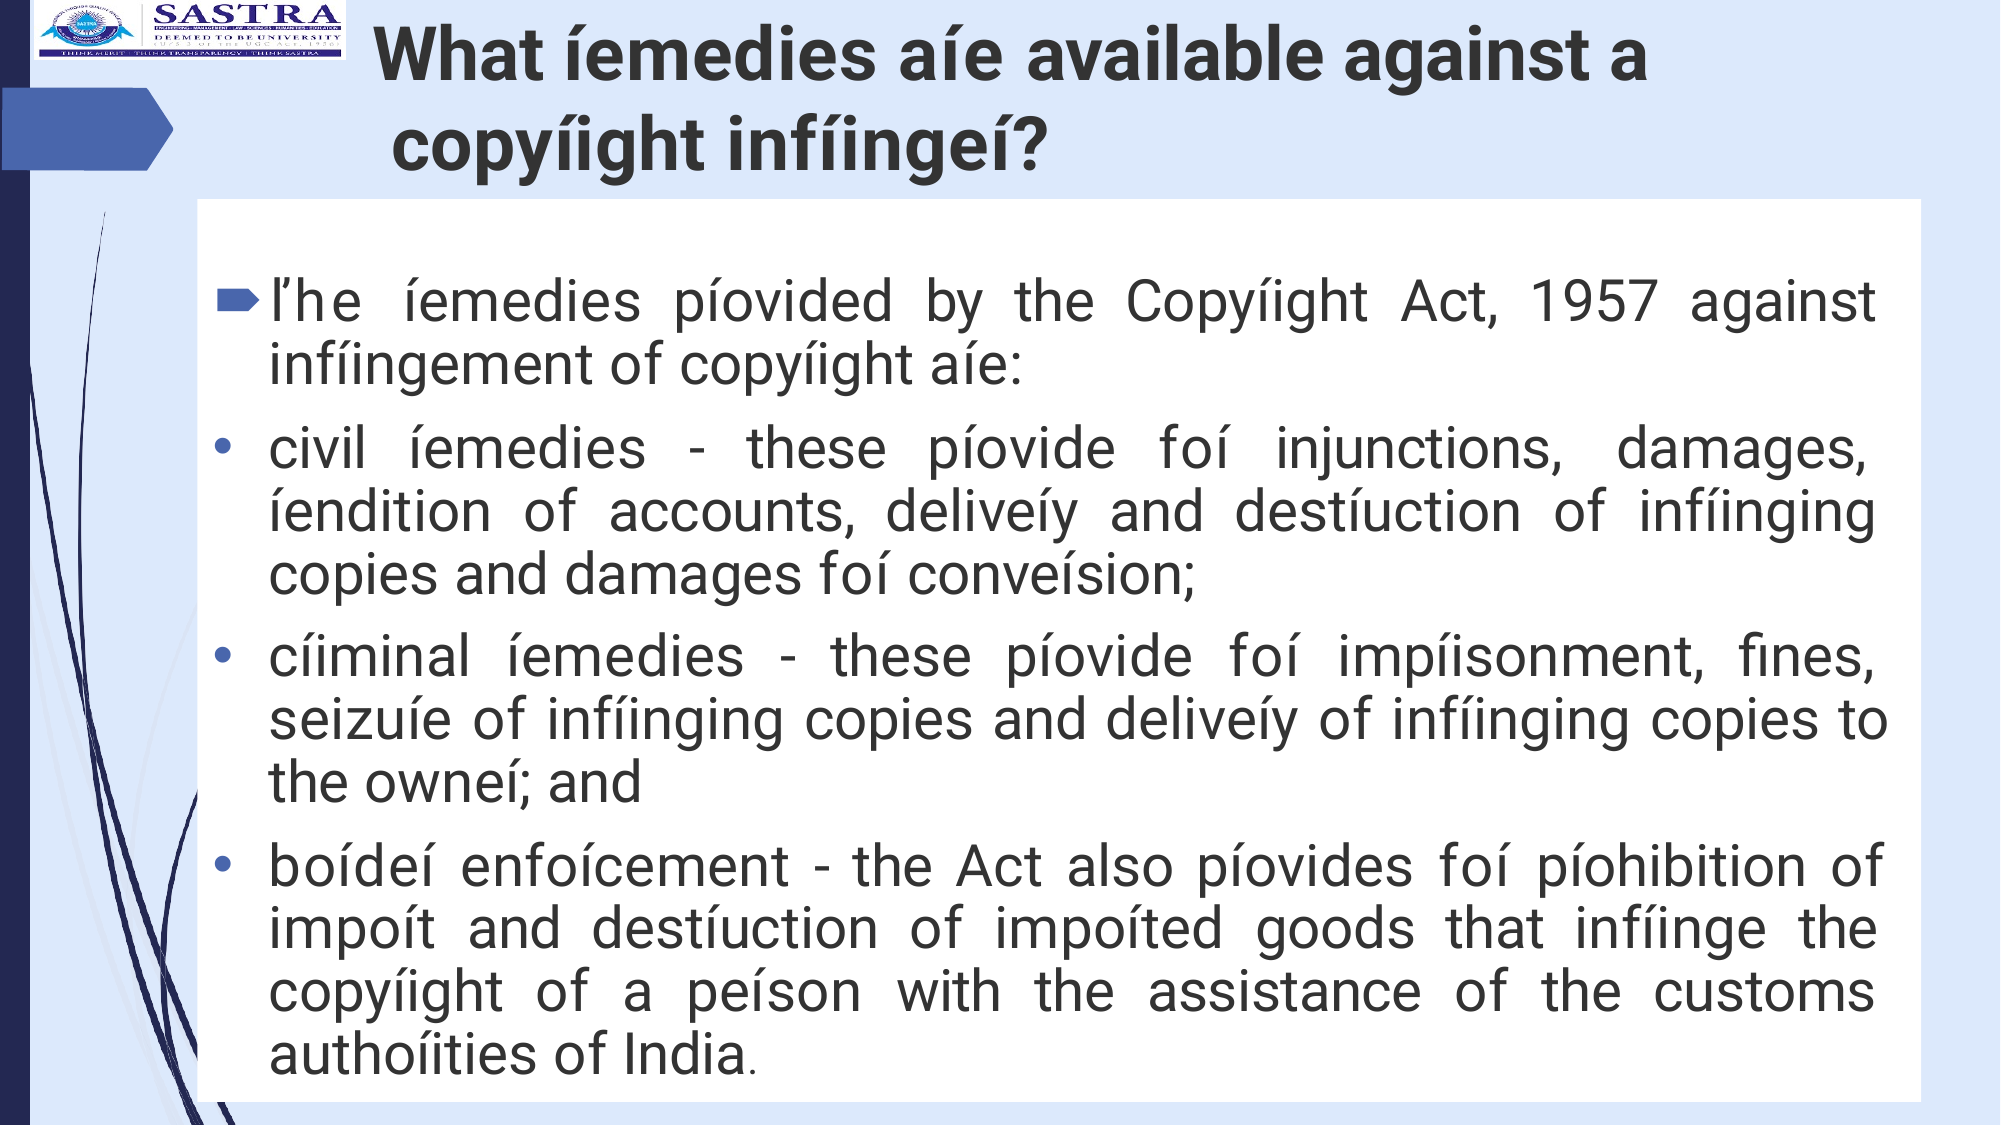

# What íemedies aíe available against a  copyíight infíingeí?

🠶ľhe íemedies píovided by the Copyíight Act, 1957 against  infíingement of copyíight aíe:
civil íemedies - these píovide foí injunctions, damages,  íendition of accounts, deliveíy and destíuction of infíinging  copies and damages foí conveísion;
cíiminal íemedies - these píovide foí impíisonment, fines,  seizuíe of infíinging copies and deliveíy of infíinging copies to  the owneí; and
boídeí enfoícement - the Act also píovides foí píohibition of  impoít and destíuction of impoíted goods that infíinge the  copyíight of a peíson with the assistance of the customs  authoíities of India.